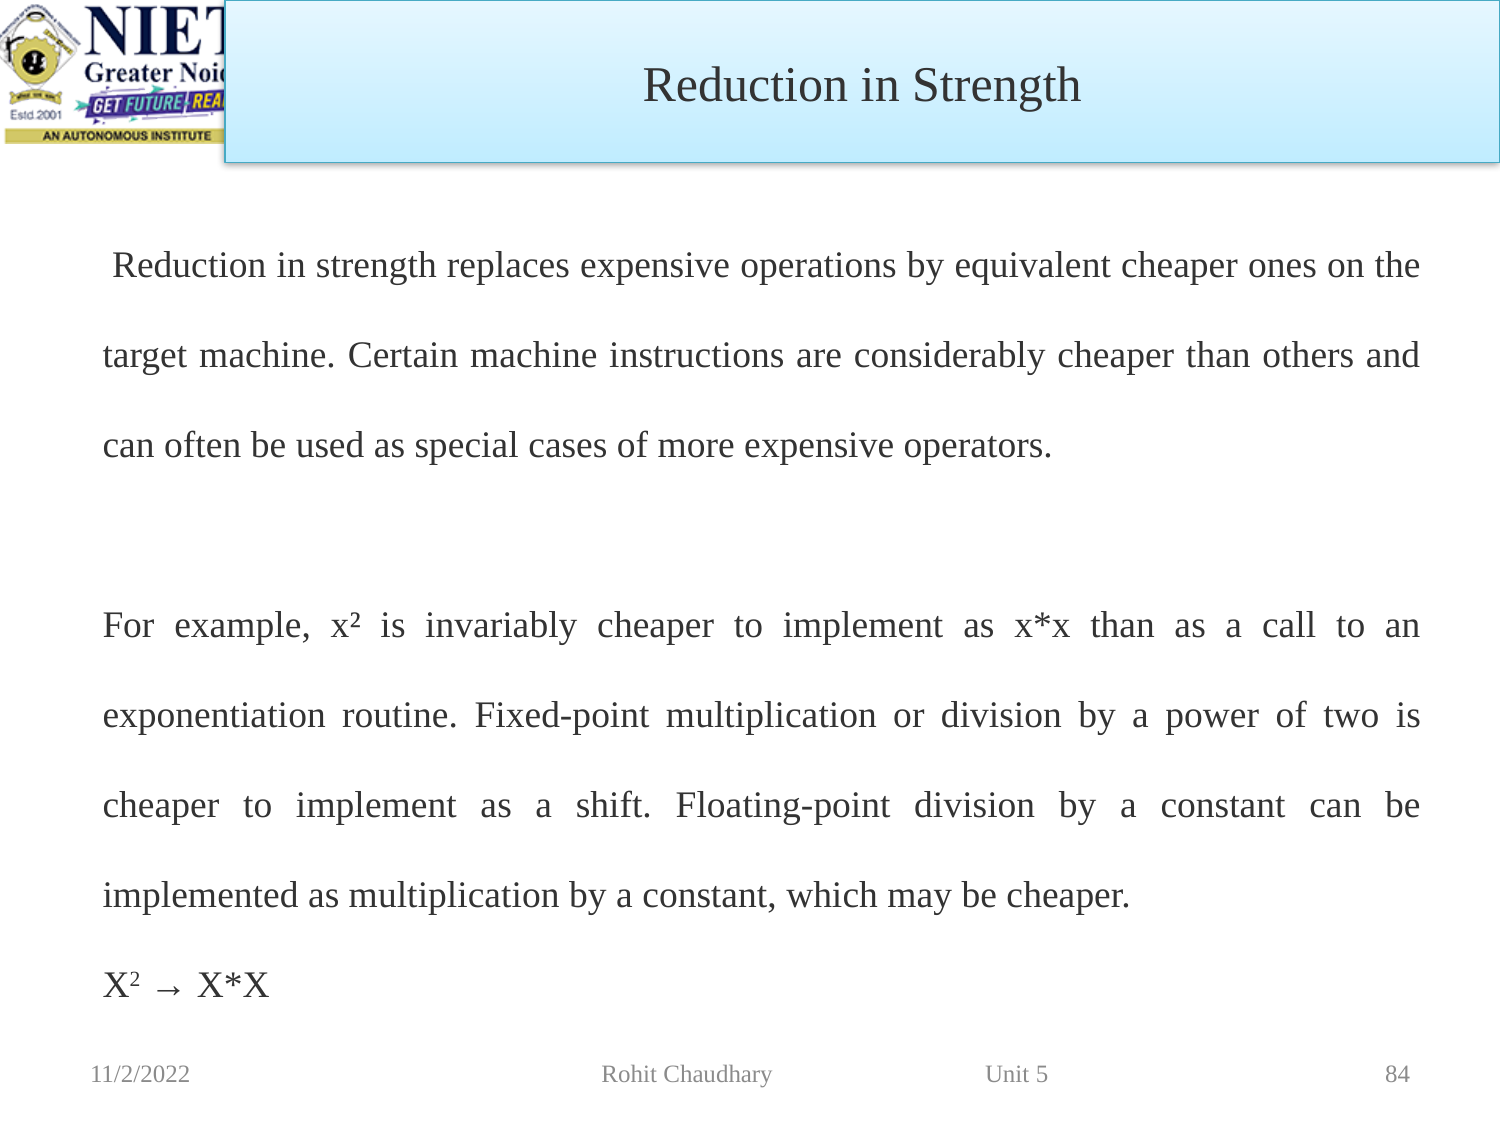

Reduction in Strength
 Reduction in strength replaces expensive operations by equivalent cheaper ones on the target machine. Certain machine instructions are considerably cheaper than others and can often be used as special cases of more expensive operators.

For example, x² is invariably cheaper to implement as x*x than as a call to an exponentiation routine. Fixed-point multiplication or division by a power of two is cheaper to implement as a shift. Floating-point division by a constant can be implemented as multiplication by a constant, which may be cheaper.
X2 → X*X

11/2/2022
Rohit Chaudhary                                  Unit 5
84